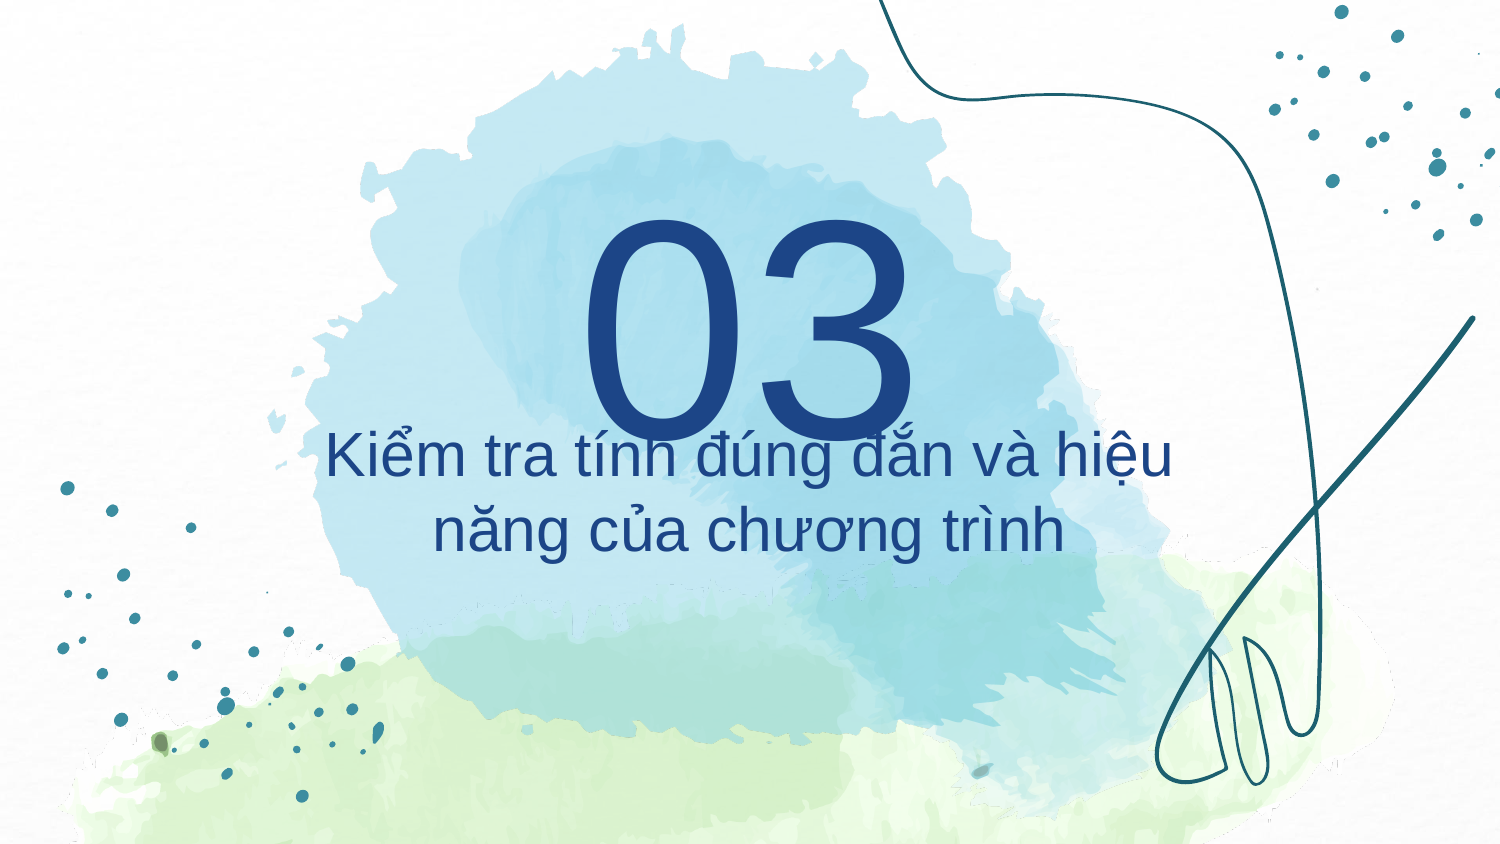

03
# Kiểm tra tính đúng đắn và hiệu năng của chương trình